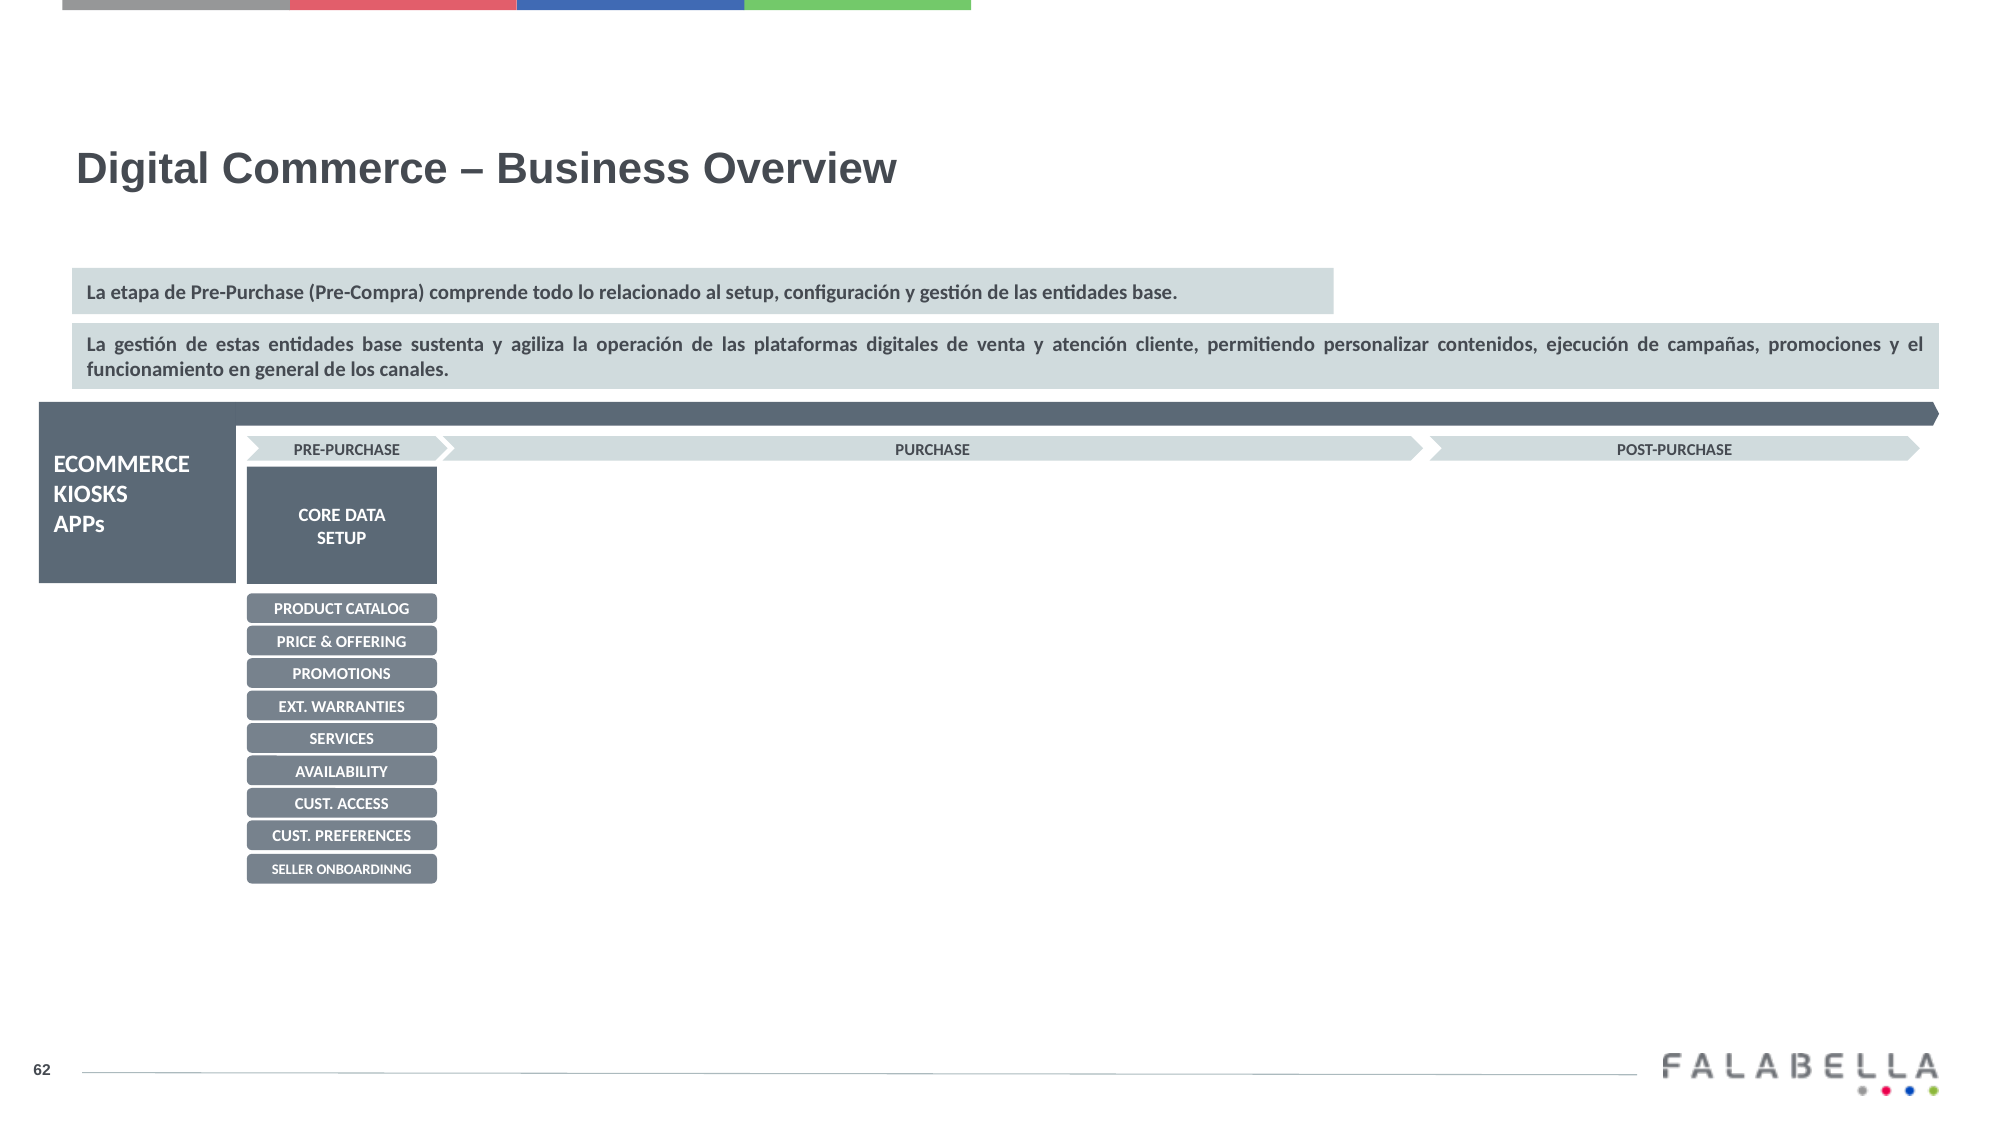

Digital Commerce – Business Overview
La etapa de Pre-Purchase (Pre-Compra) comprende todo lo relacionado al setup, configuración y gestión de las entidades base.
La gestión de estas entidades base sustenta y agiliza la operación de las plataformas digitales de venta y atención cliente, permitiendo personalizar contenidos, ejecución de campañas, promociones y el funcionamiento en general de los canales.
ECOMMERCE
KIOSKS
APPs

PRE-PURCHASE
PURCHASE
POST-PURCHASE
CORE DATA
SETUP
PRODUCT CATALOG
PRICE & OFFERING
PROMOTIONS
EXT. WARRANTIES
SERVICES
AVAILABILITY
CUST. ACCESS
CUST. PREFERENCES
SELLER ONBOARDINNG